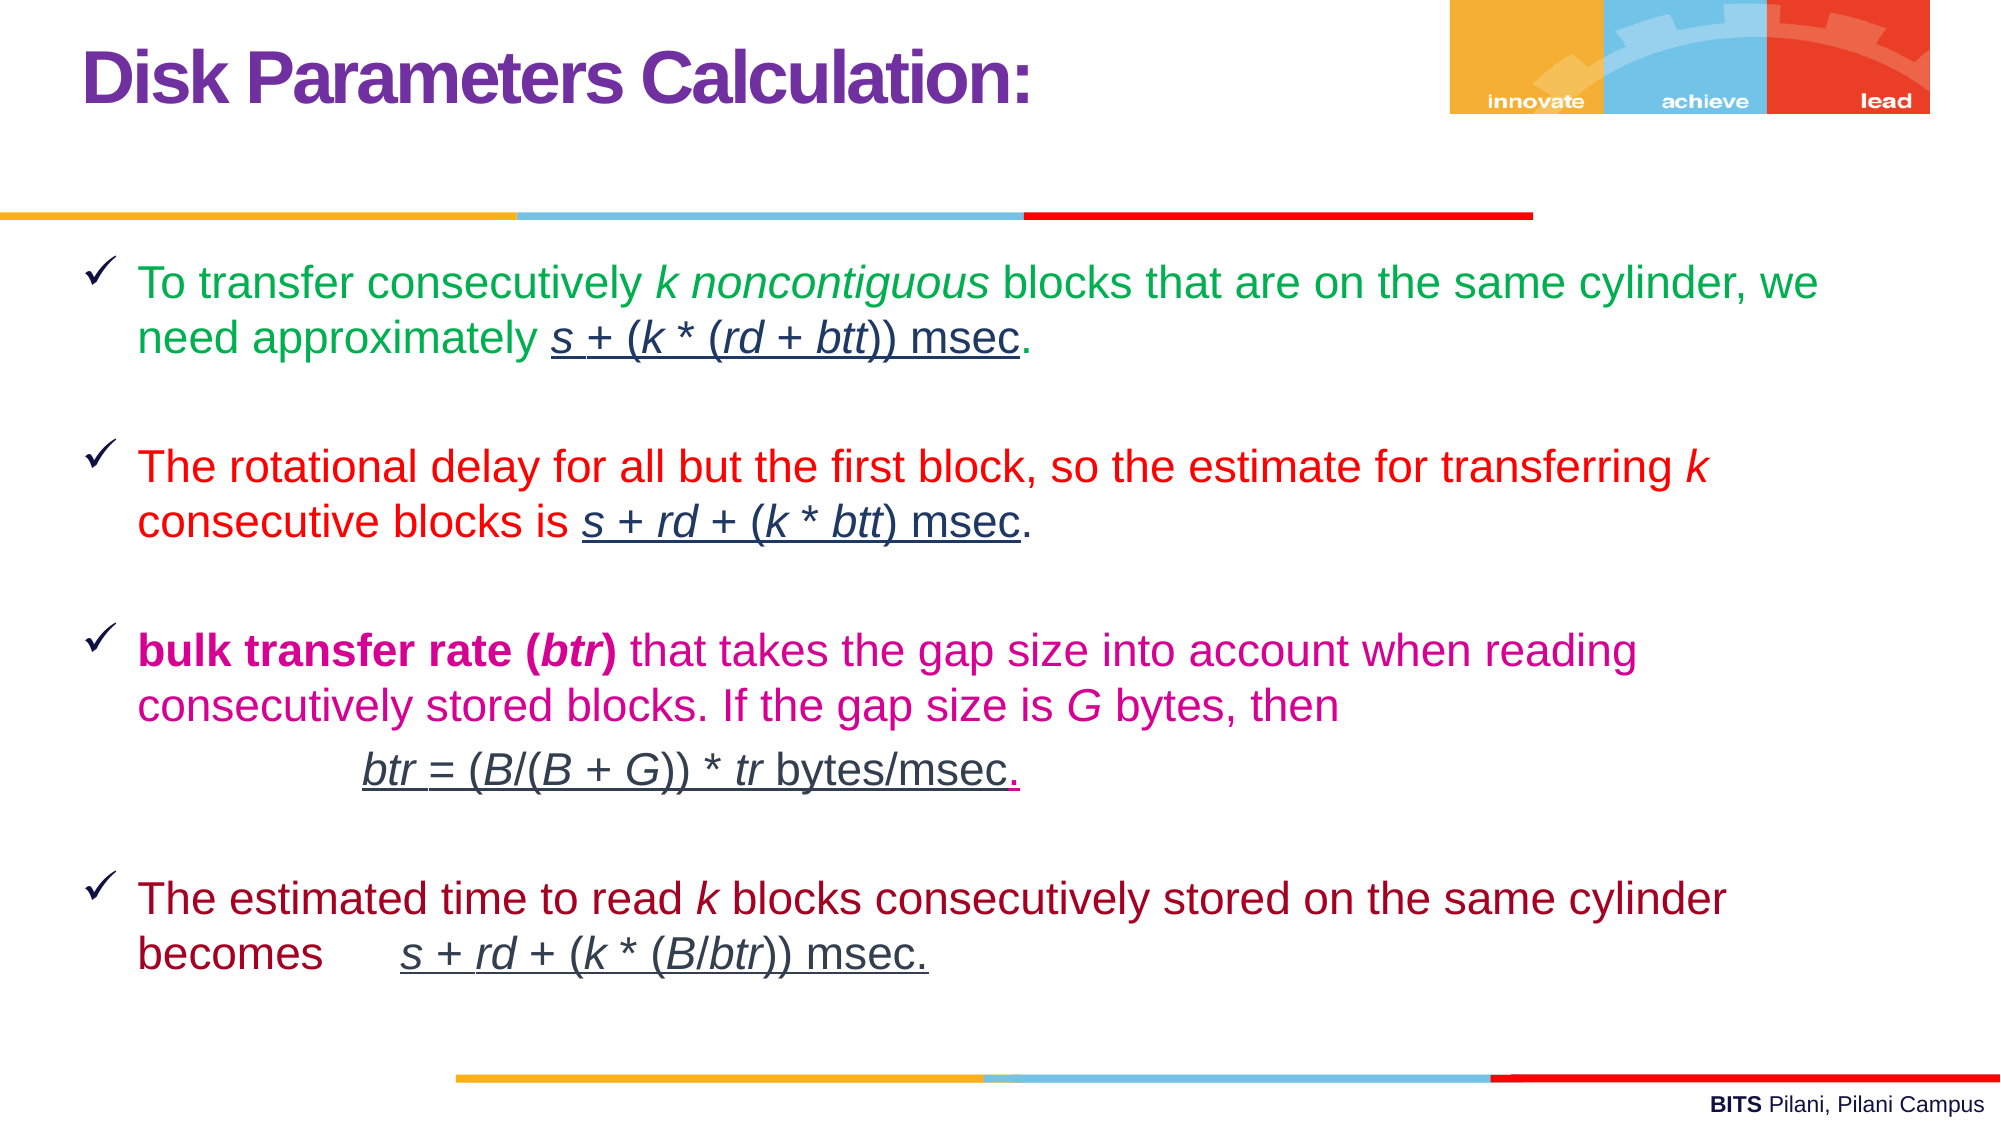

Disk Parameters Calculation:

To transfer consecutively k noncontiguous blocks that are on the same cylinder, we need approximately s + (k * (rd + btt)) msec.

The rotational delay for all but the first block, so the estimate for transferring k consecutive blocks is s + rd + (k * btt) msec.

bulk transfer rate (btr) that takes the gap size into account when reading consecutively stored blocks. If the gap size is G bytes, then
                      btr = (B/(B + G)) * tr bytes/msec.

The estimated time to read k blocks consecutively stored on the same cylinder becomes      s + rd + (k * (B/btr)) msec.